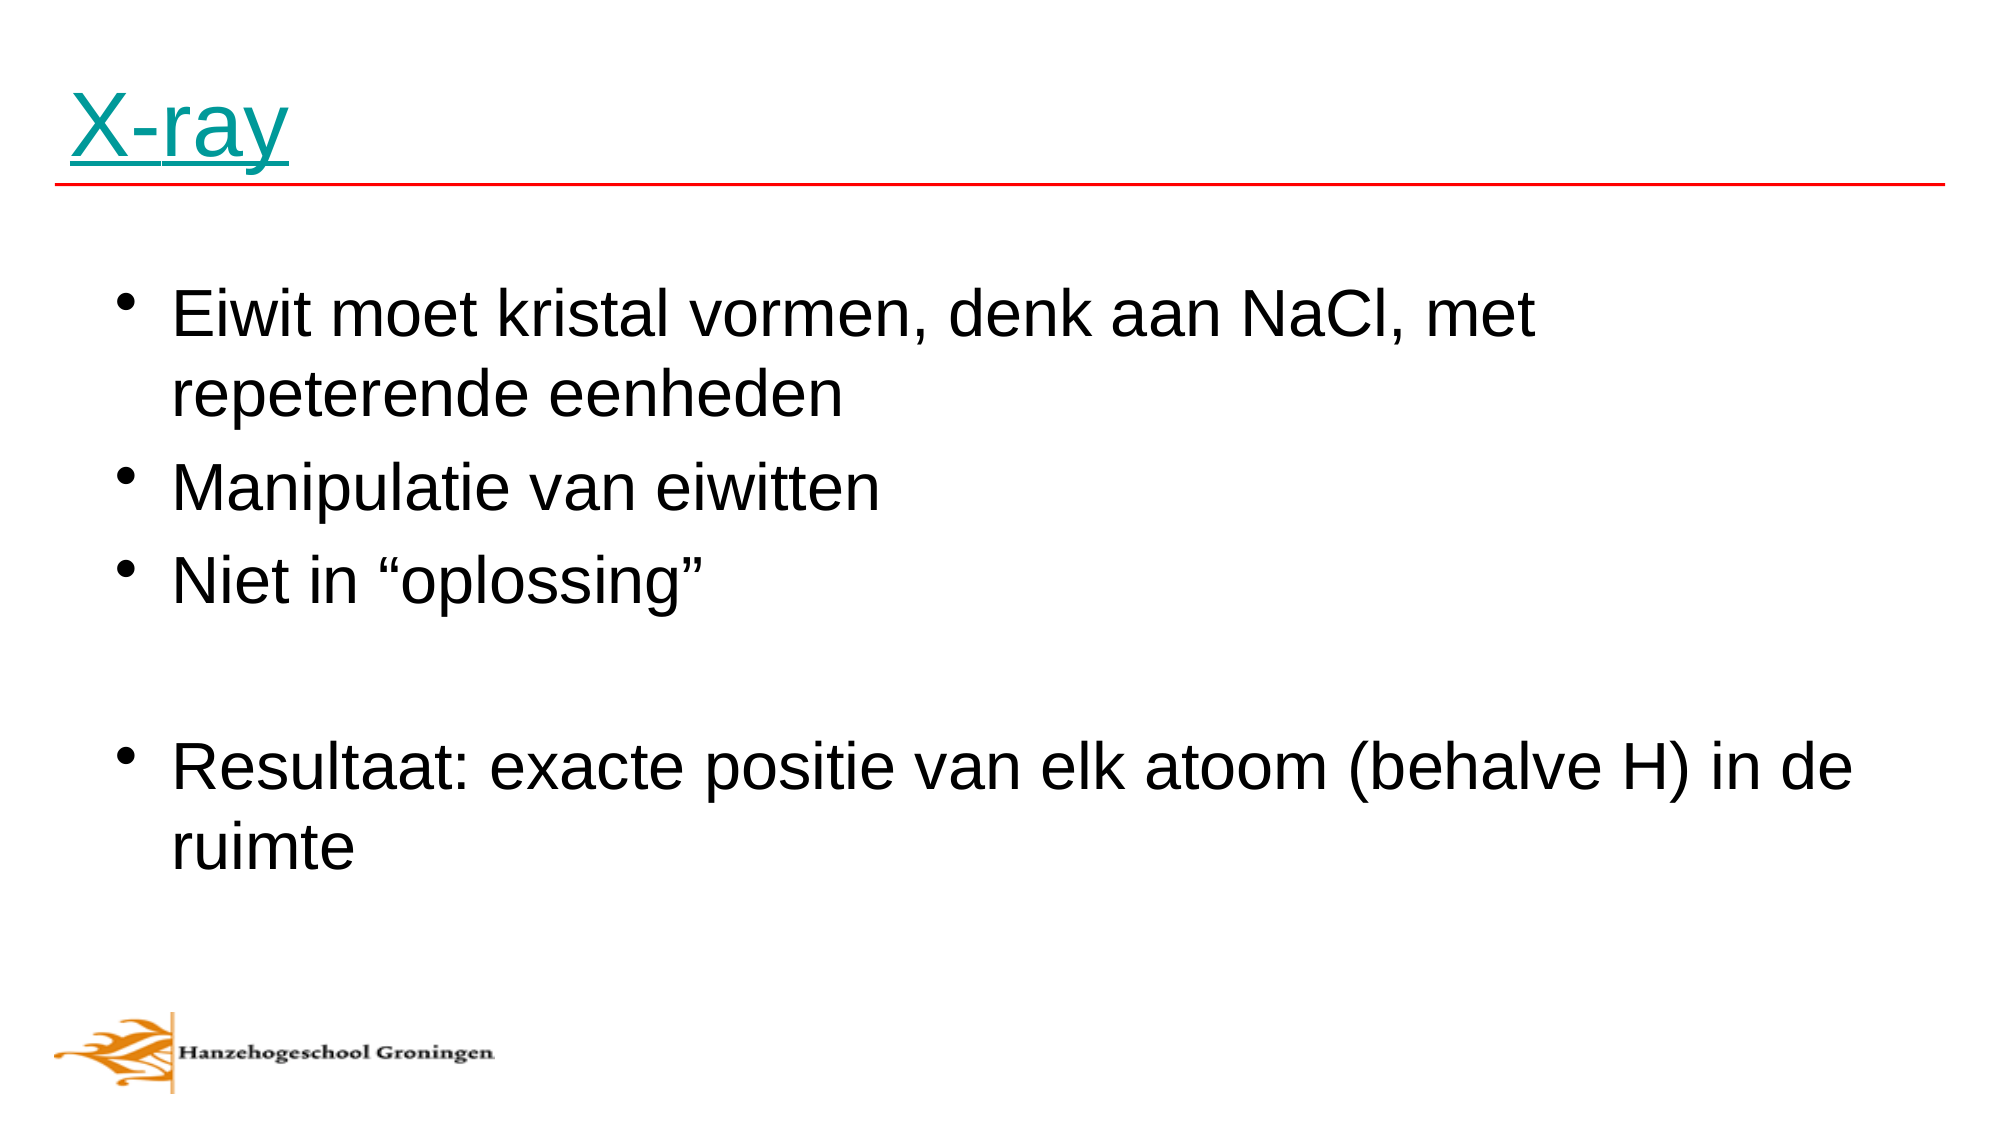

# X-ray
Eiwit moet kristal vormen, denk aan NaCl, met repeterende eenheden
Manipulatie van eiwitten
Niet in “oplossing”

Resultaat: exacte positie van elk atoom (behalve H) in de ruimte